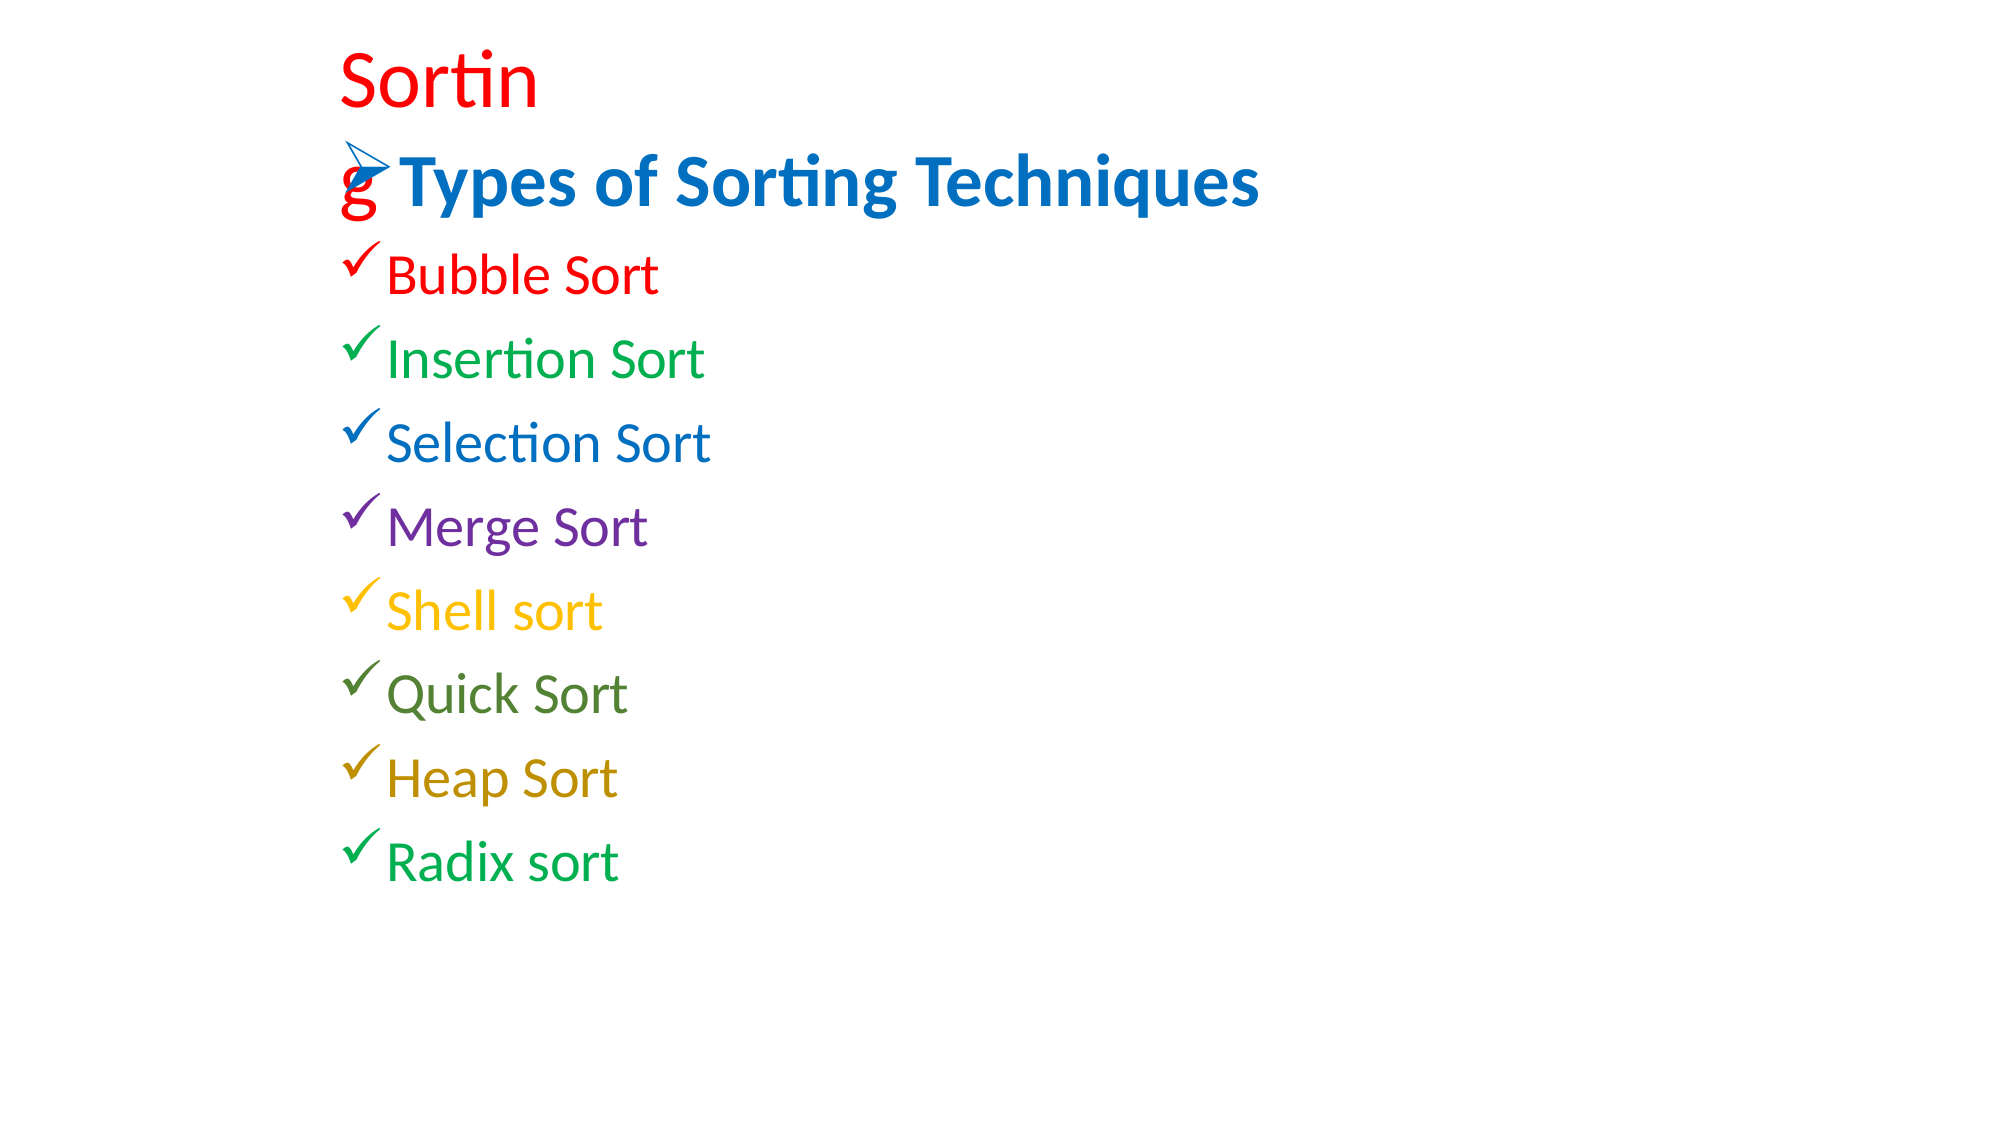

# Sorting
Types of Sorting Techniques
Bubble Sort
Insertion Sort
Selection Sort
Merge Sort
Shell sort
Quick Sort
Heap Sort
Radix sort